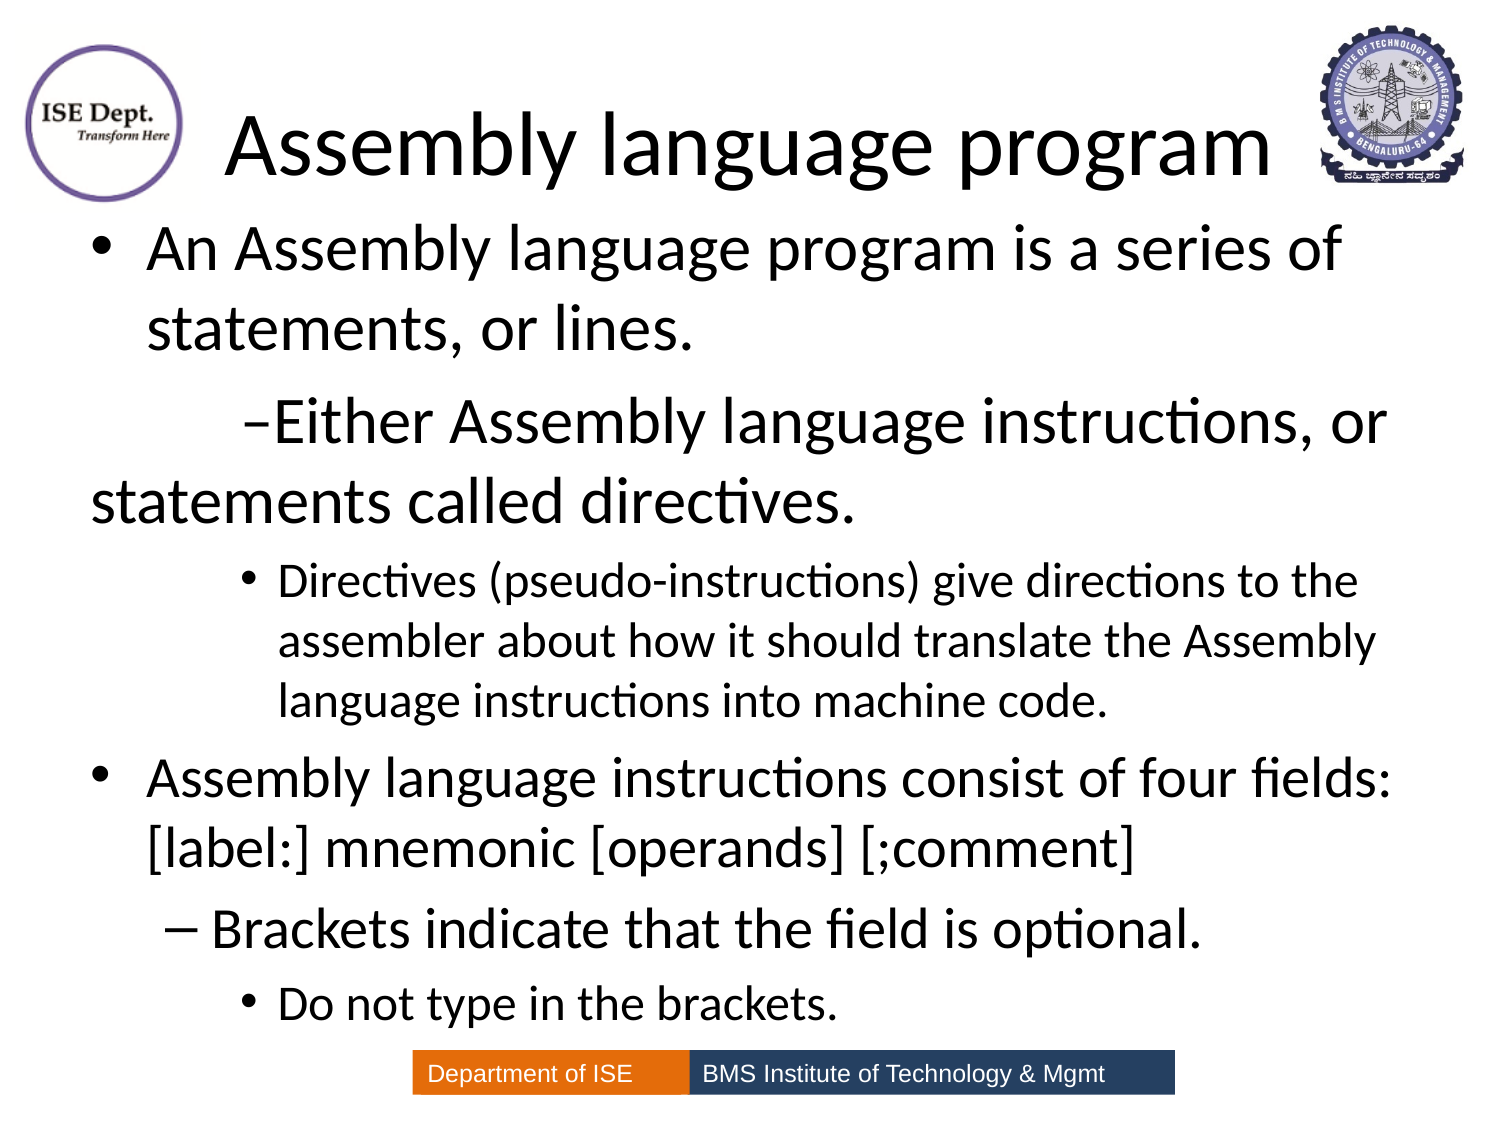

# Assembly language program
An Assembly language program is a series of statements, or lines.
	–Either Assembly language instructions, or statements called directives.
Directives (pseudo-instructions) give directions to the assembler about how it should translate the Assembly language instructions into machine code.
Assembly language instructions consist of four fields: [label:] mnemonic [operands] [;comment]
Brackets indicate that the field is optional.
Do not type in the brackets.